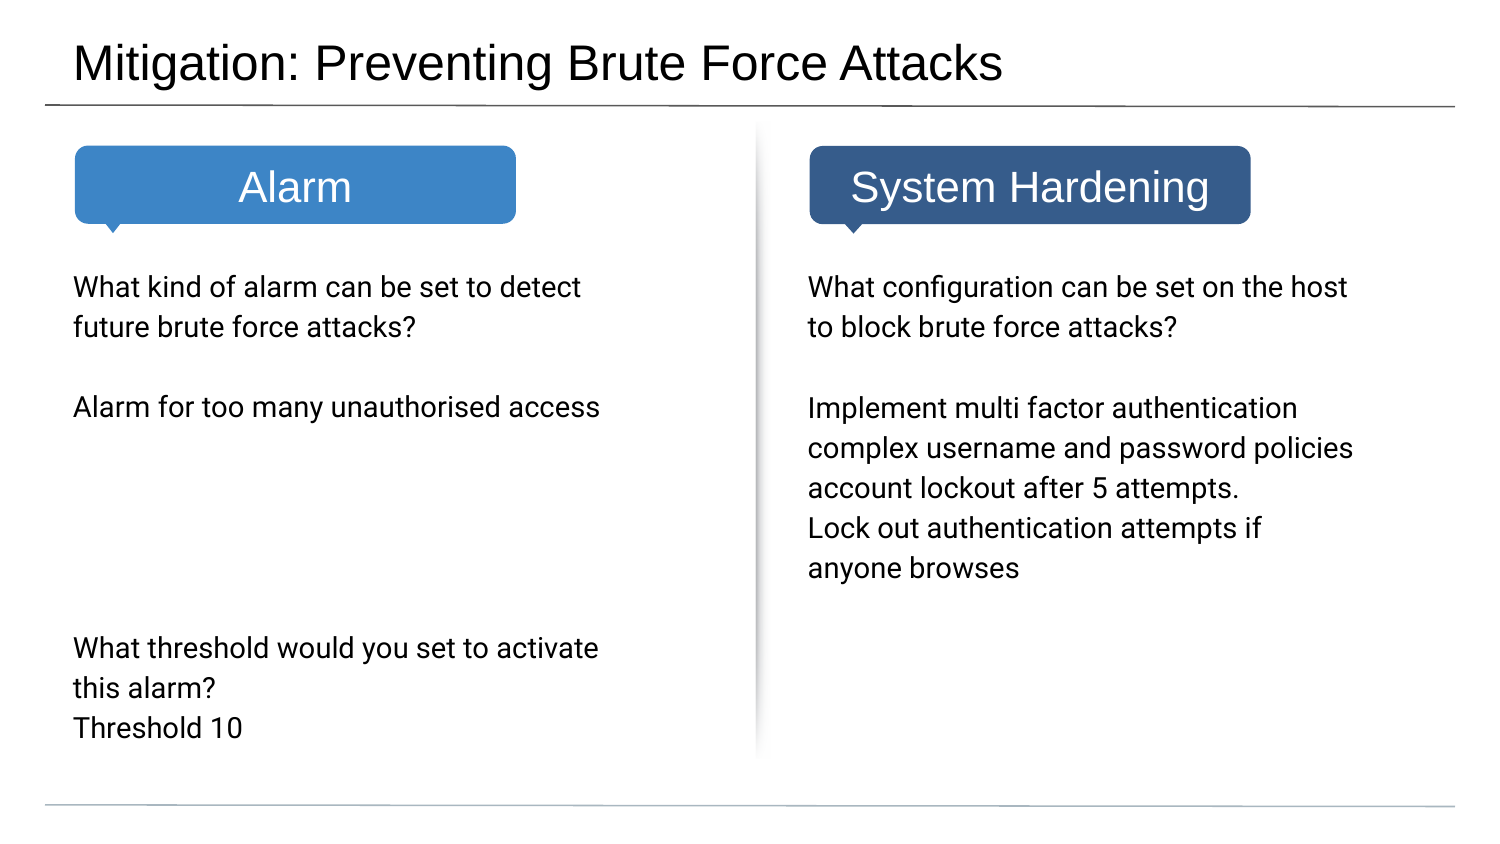

# Mitigation: Preventing Brute Force Attacks
What kind of alarm can be set to detect future brute force attacks?

Alarm for too many unauthorised access

What threshold would you set to activate this alarm?
Threshold 10

What configuration can be set on the host to block brute force attacks?

Implement multi factor authentication complex username and password policies account lockout after 5 attempts.
Lock out authentication attempts if anyone browses